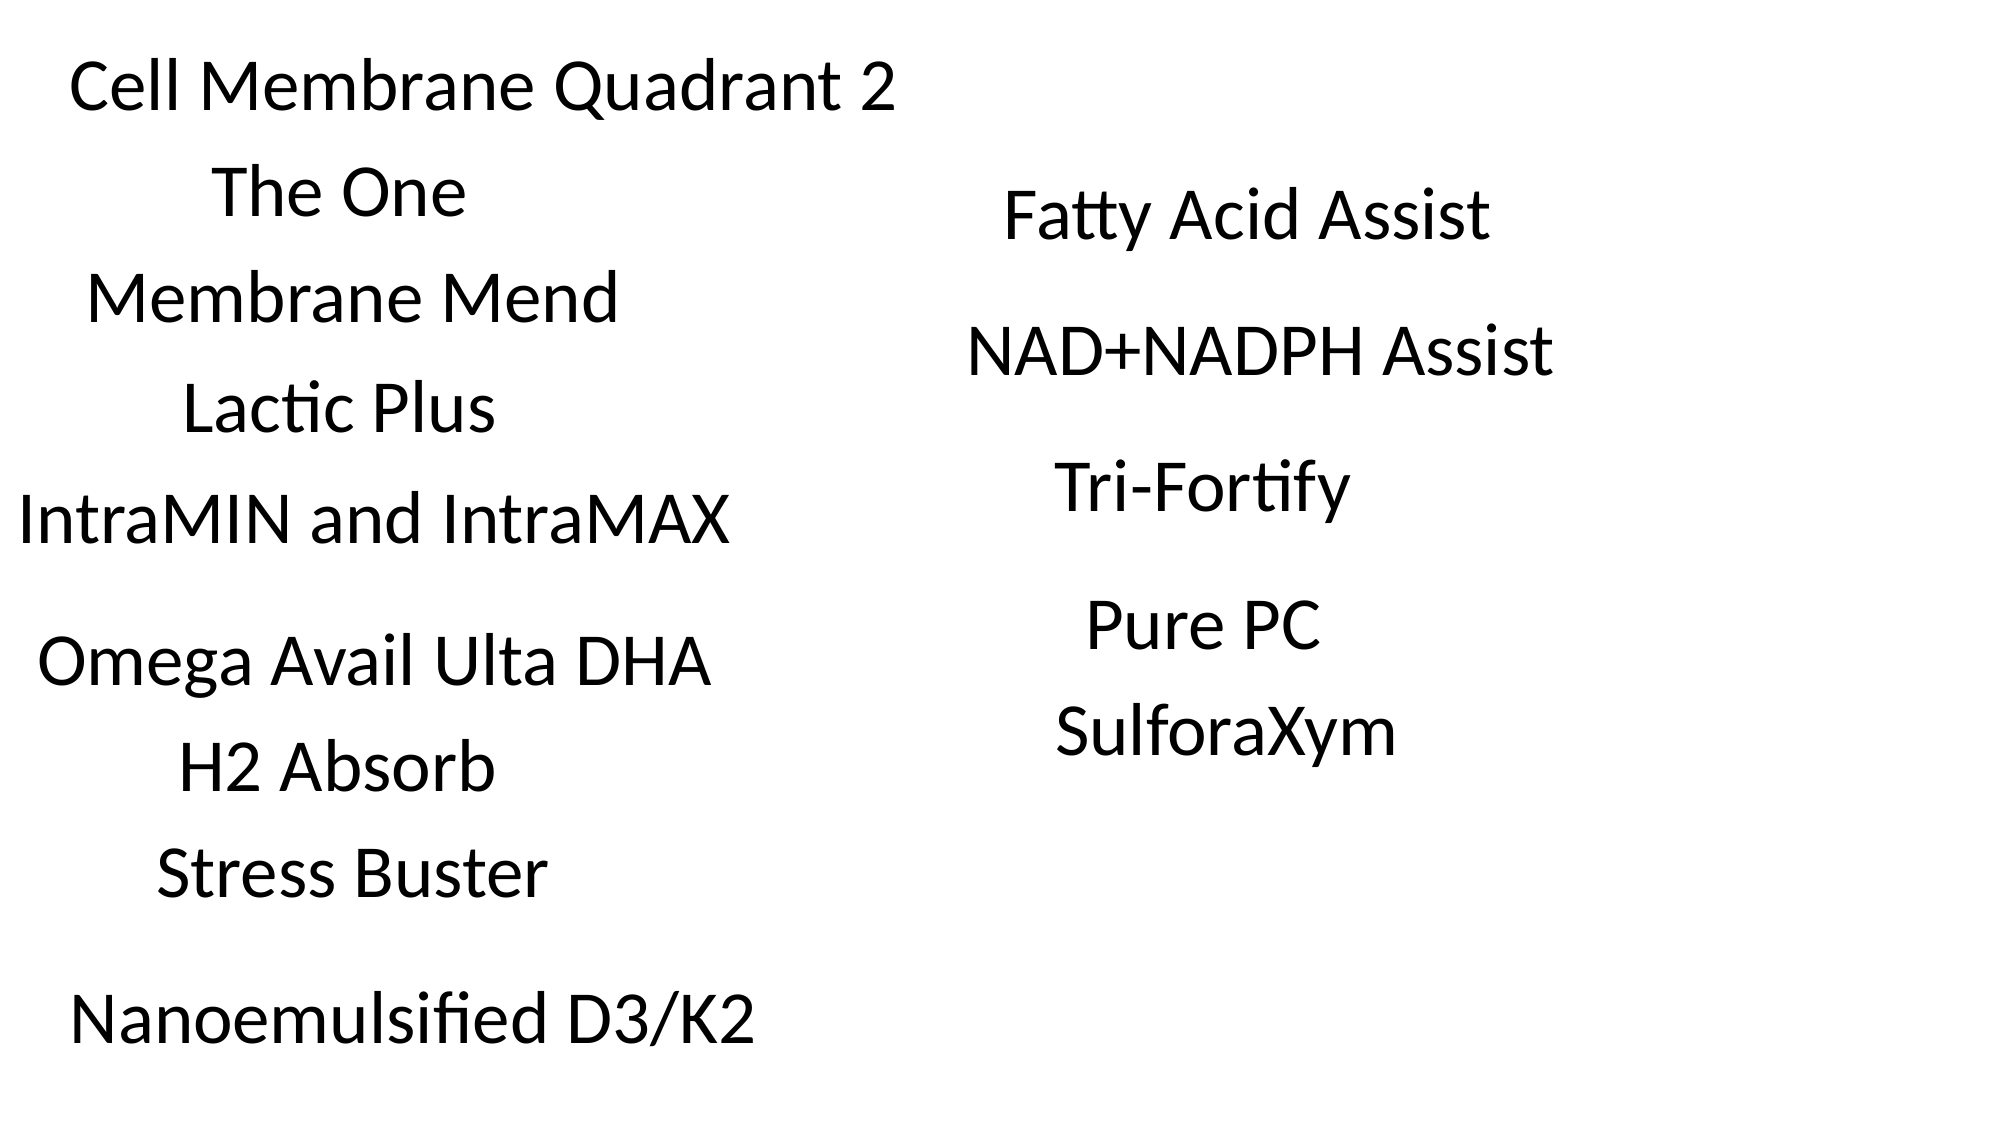

Cell Membrane Quadrant 2
The One
Fatty Acid Assist
Membrane Mend
NAD+NADPH Assist
Lactic Plus
Tri-Fortify
IntraMIN and IntraMAX
Pure PC
Omega Avail Ulta DHA
SulforaXym
H2 Absorb
Stress Buster
Nanoemulsified D3/K2